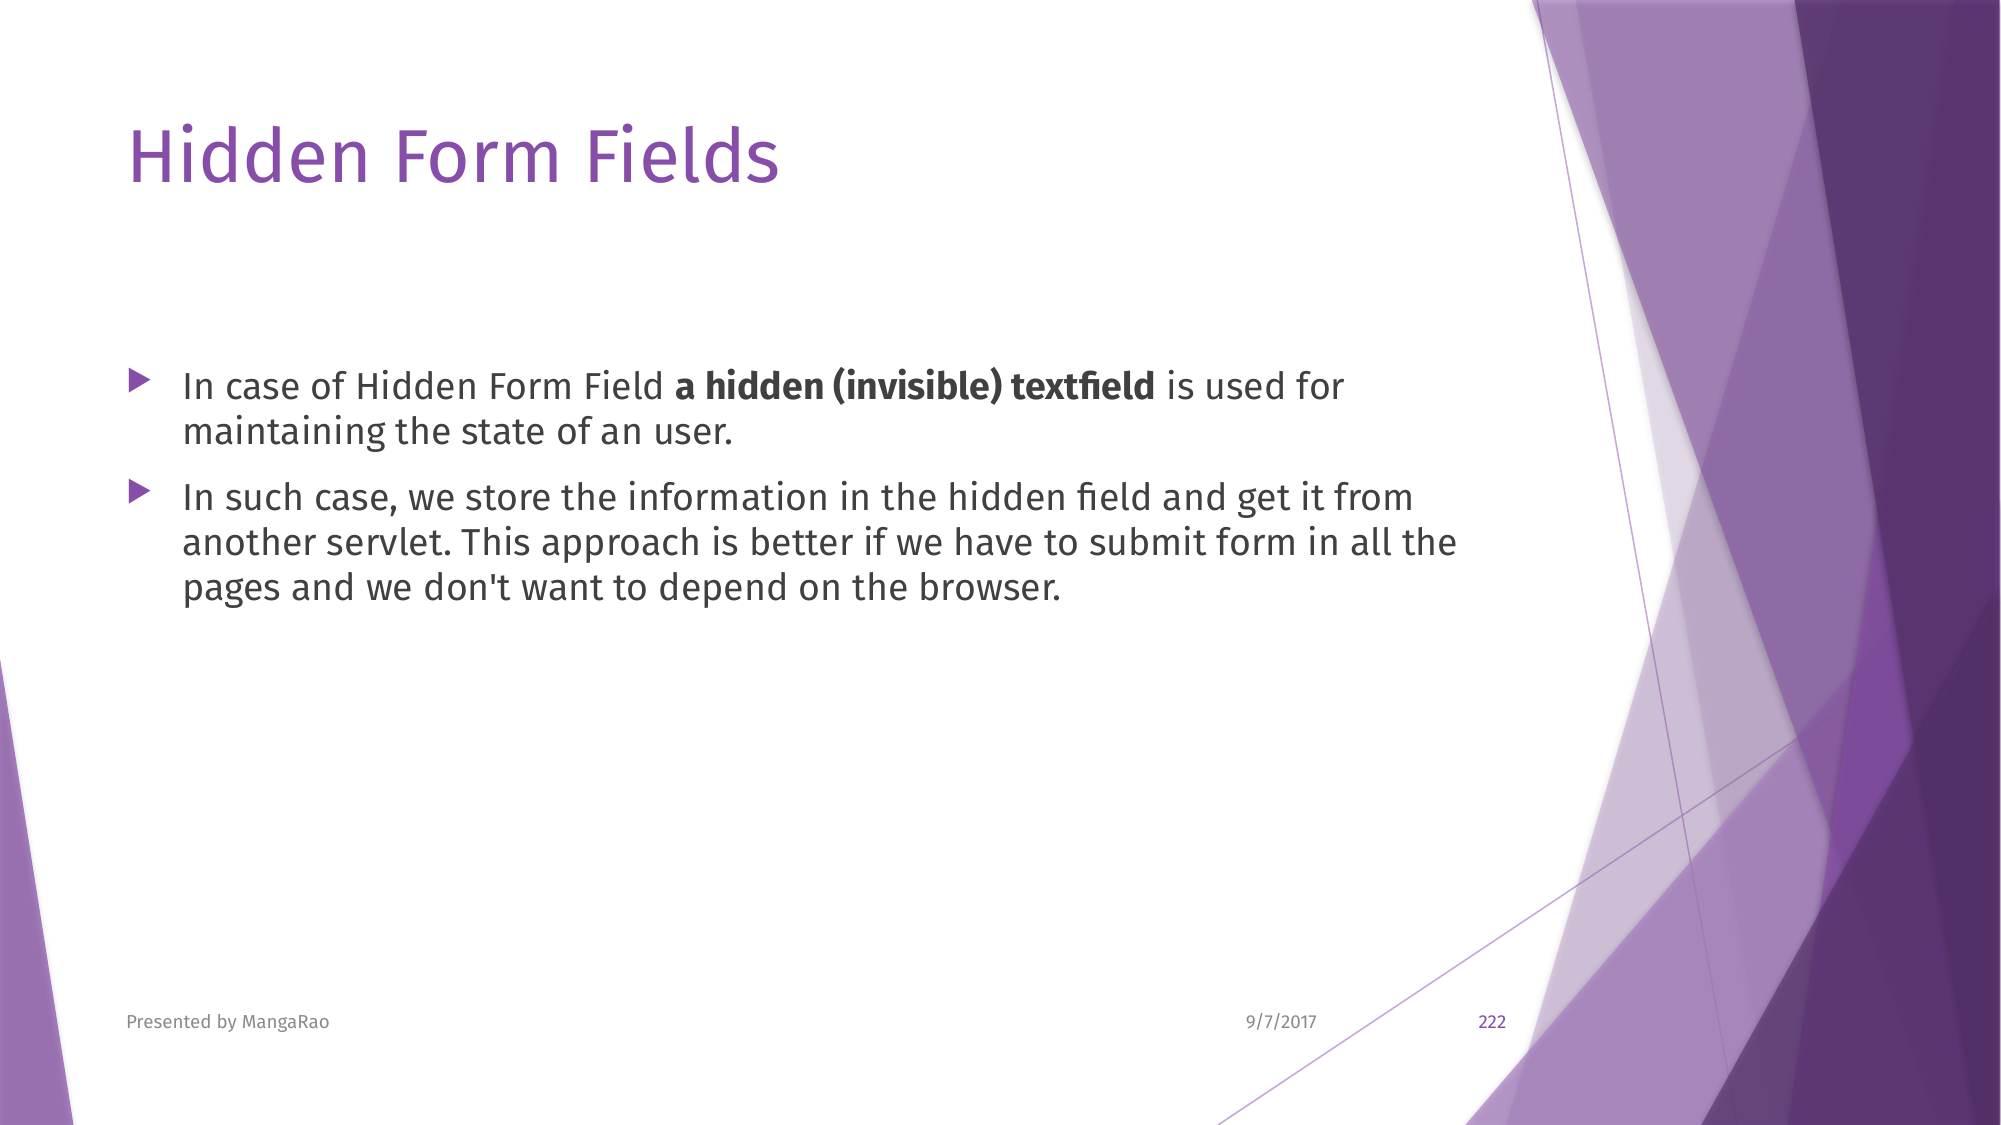

# Hidden Form Fields
In case of Hidden Form Field a hidden (invisible) textfield is used for maintaining the state of an user.
In such case, we store the information in the hidden field and get it from another servlet. This approach is better if we have to submit form in all the pages and we don't want to depend on the browser.
Presented by MangaRao
9/7/2017
222